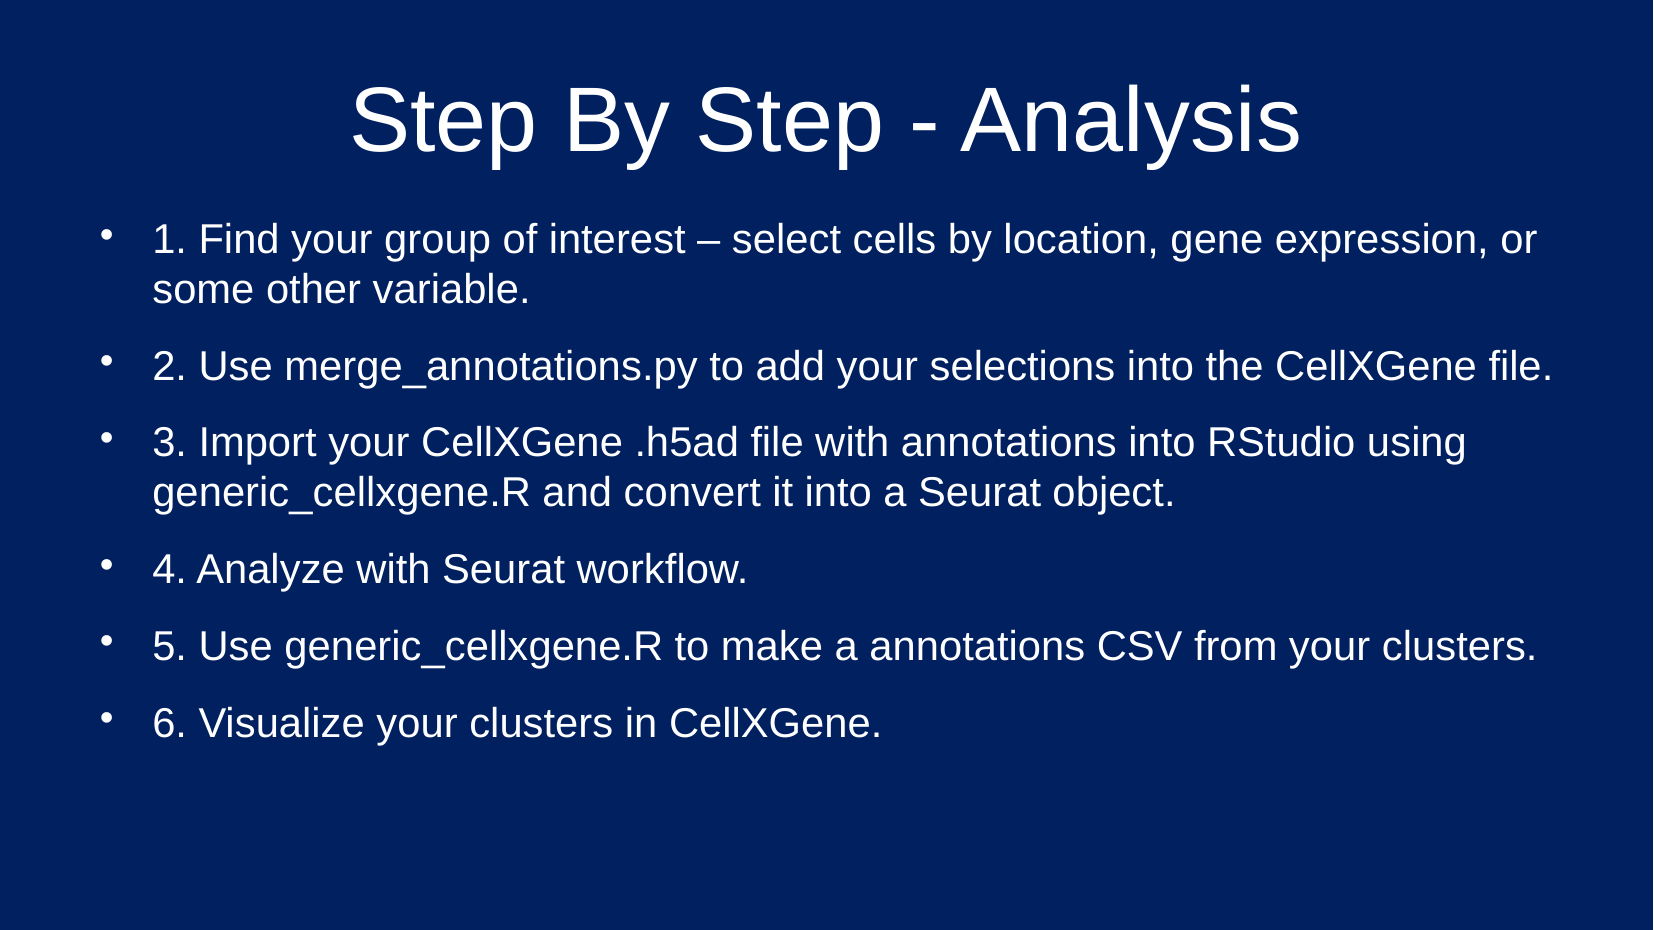

# Step By Step - Analysis
1. Find your group of interest – select cells by location, gene expression, or some other variable.
2. Use merge_annotations.py to add your selections into the CellXGene file.
3. Import your CellXGene .h5ad file with annotations into RStudio using generic_cellxgene.R and convert it into a Seurat object.
4. Analyze with Seurat workflow.
5. Use generic_cellxgene.R to make a annotations CSV from your clusters.
6. Visualize your clusters in CellXGene.